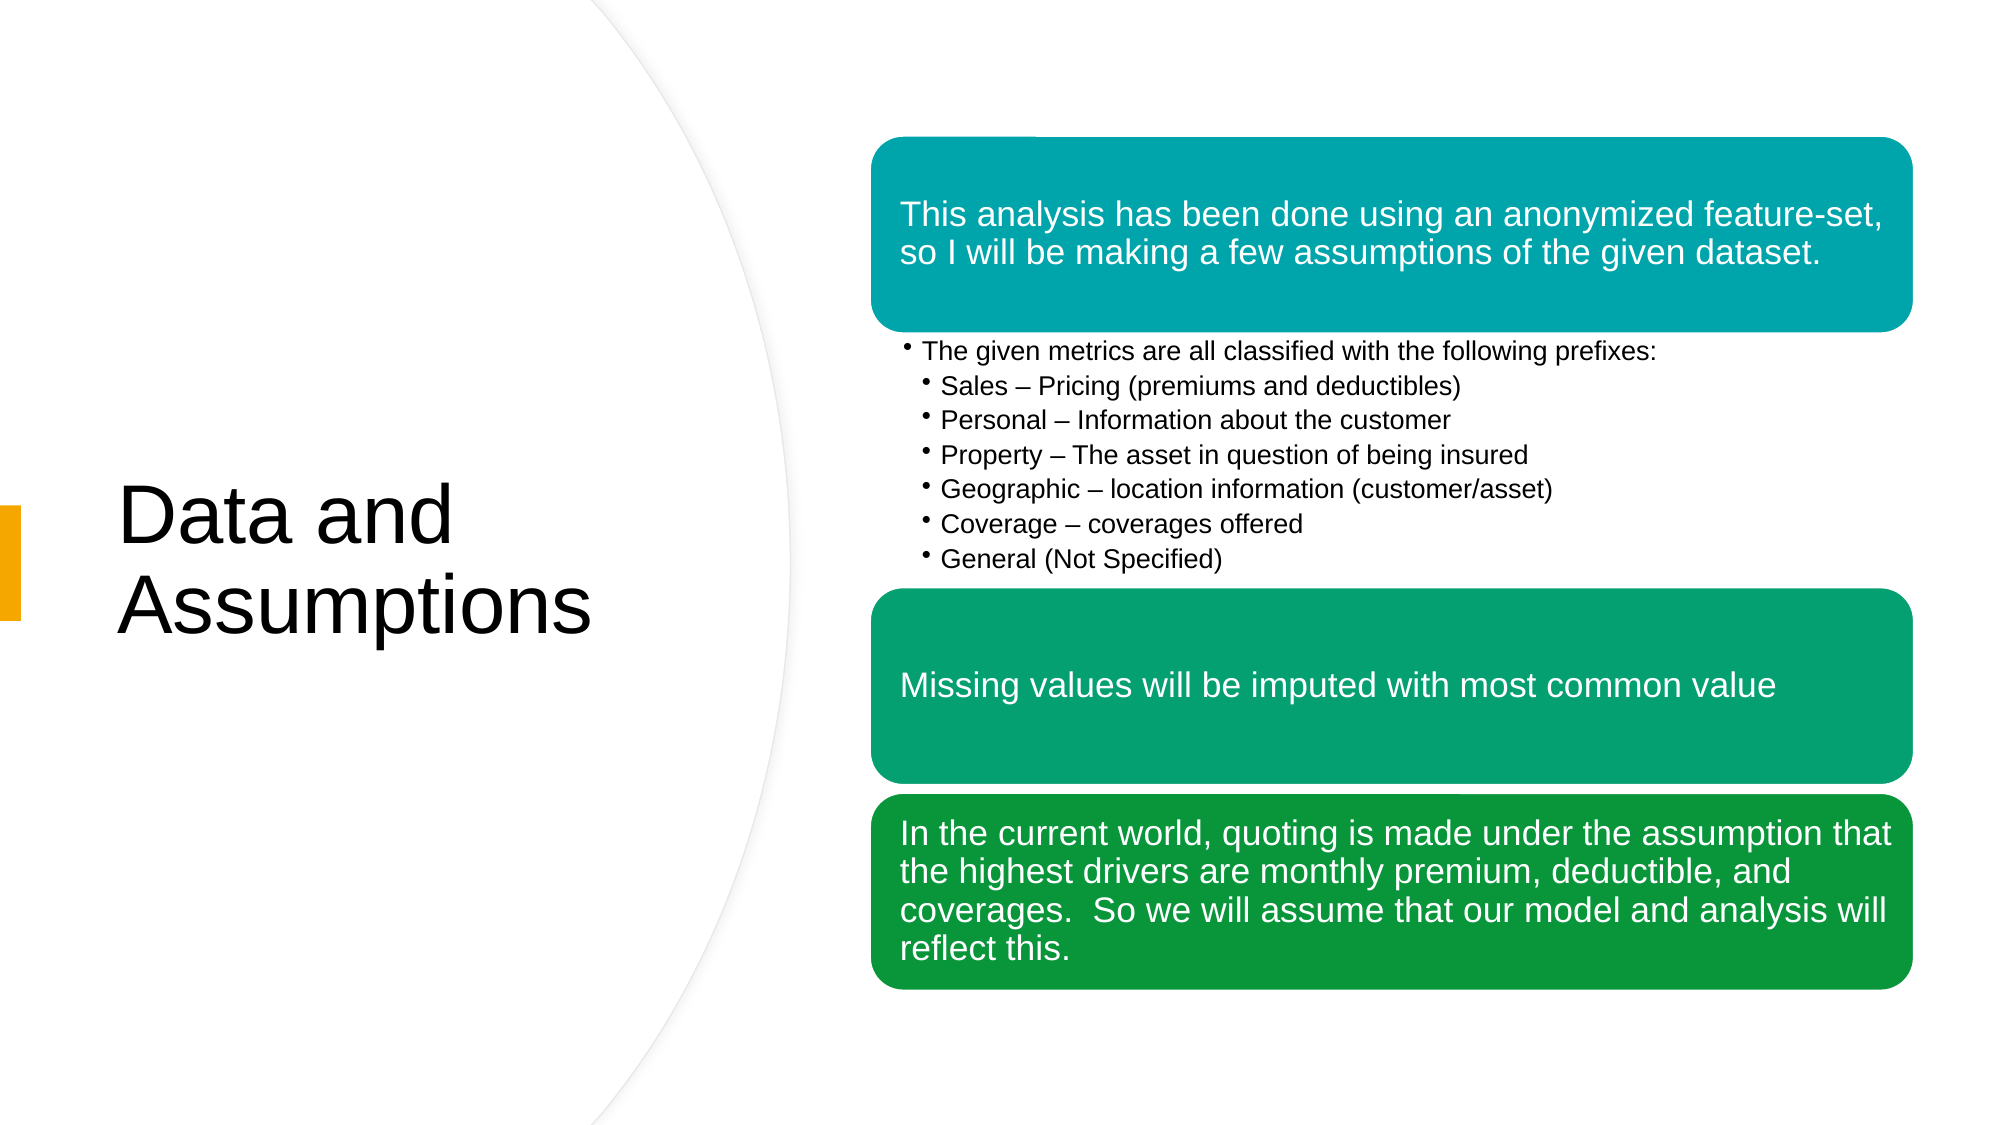

This analysis has been done using an anonymized feature-set, so I will be making a few assumptions of the given dataset.
The given metrics are all classified with the following prefixes:
Sales – Pricing (premiums and deductibles)
Personal – Information about the customer
Property – The asset in question of being insured
Geographic – location information (customer/asset)
Coverage – coverages offered
General (Not Specified)
Missing values will be imputed with most common value
In the current world, quoting is made under the assumption that the highest drivers are monthly premium, deductible, and coverages.  So we will assume that our model and analysis will reflect this.
# Data and Assumptions